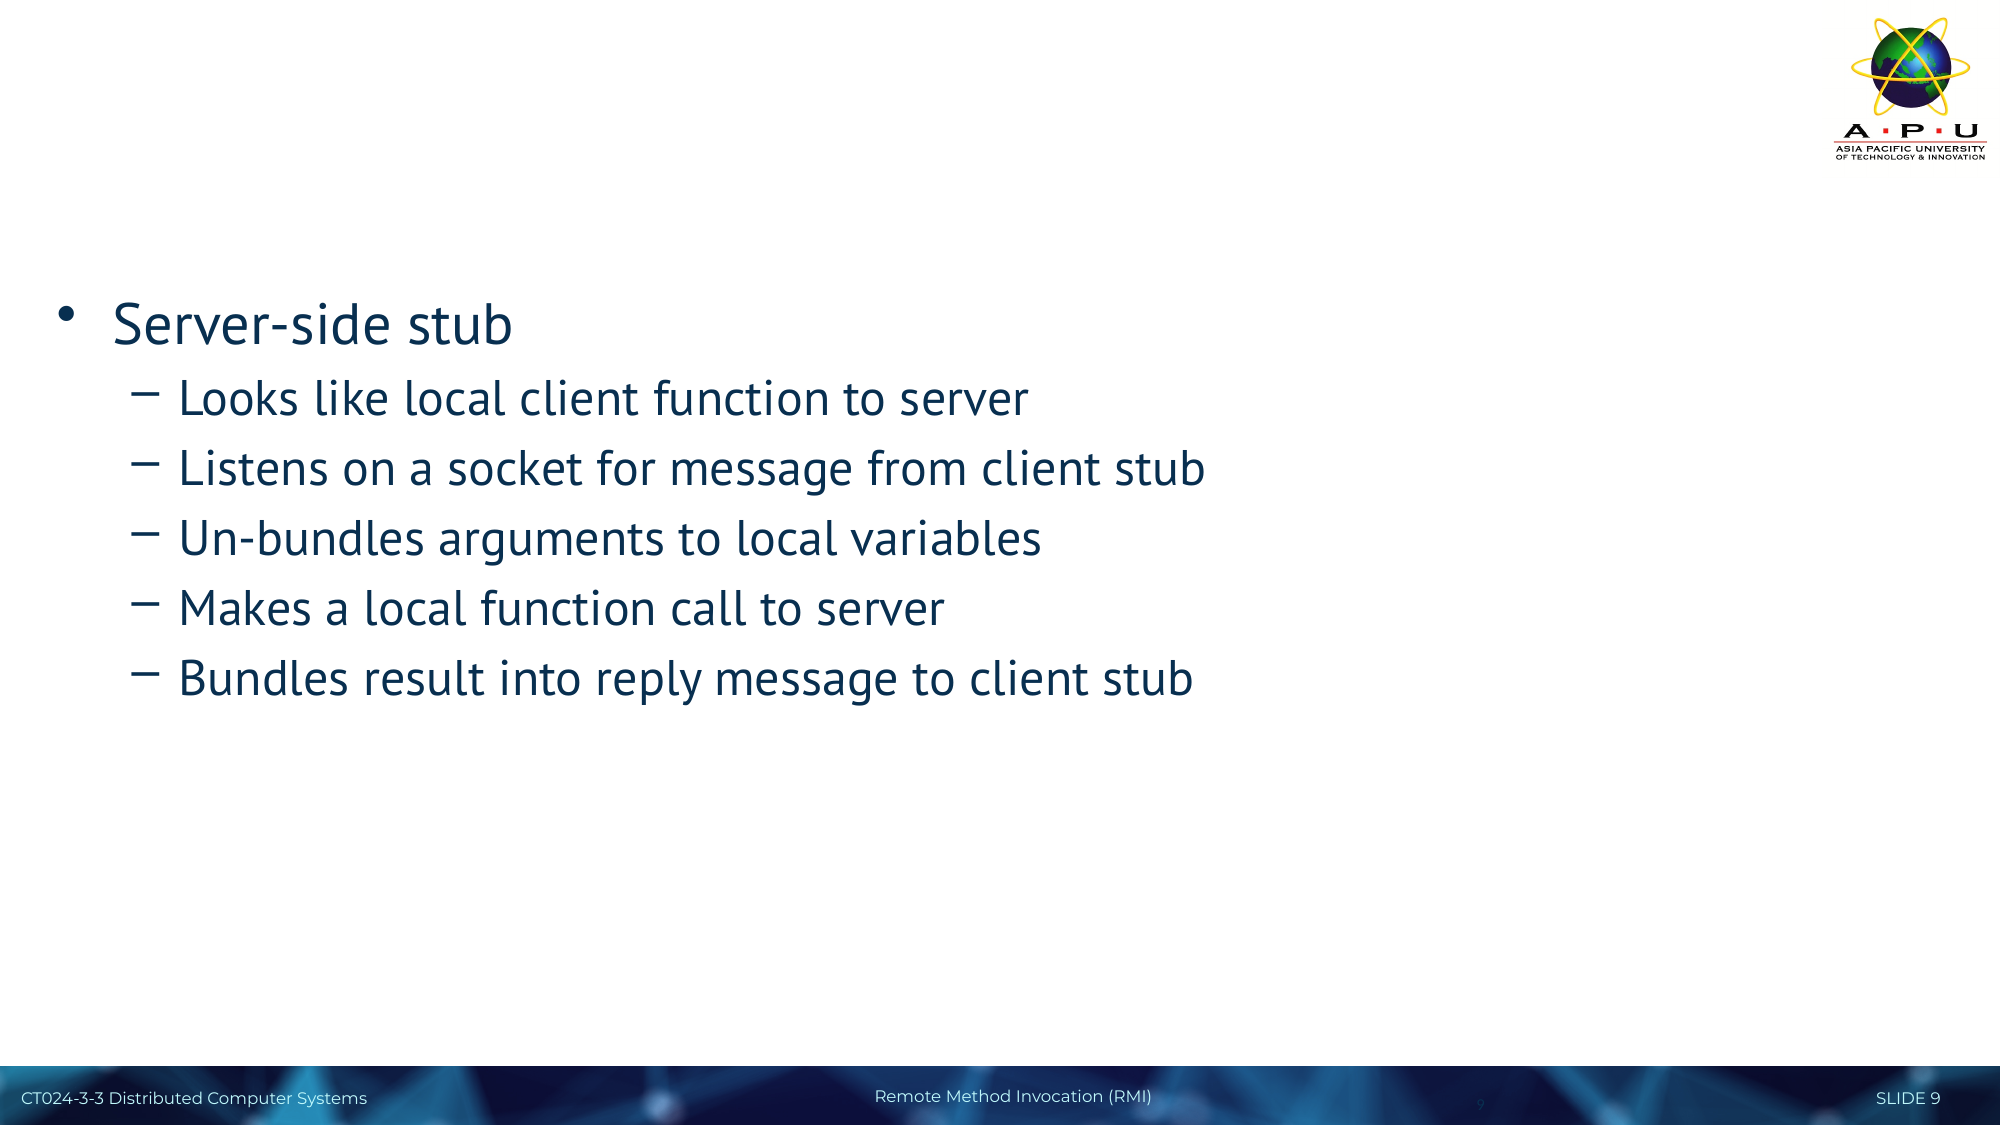

Server-side stub
Looks like local client function to server
Listens on a socket for message from client stub
Un-bundles arguments to local variables
Makes a local function call to server
Bundles result into reply message to client stub
9